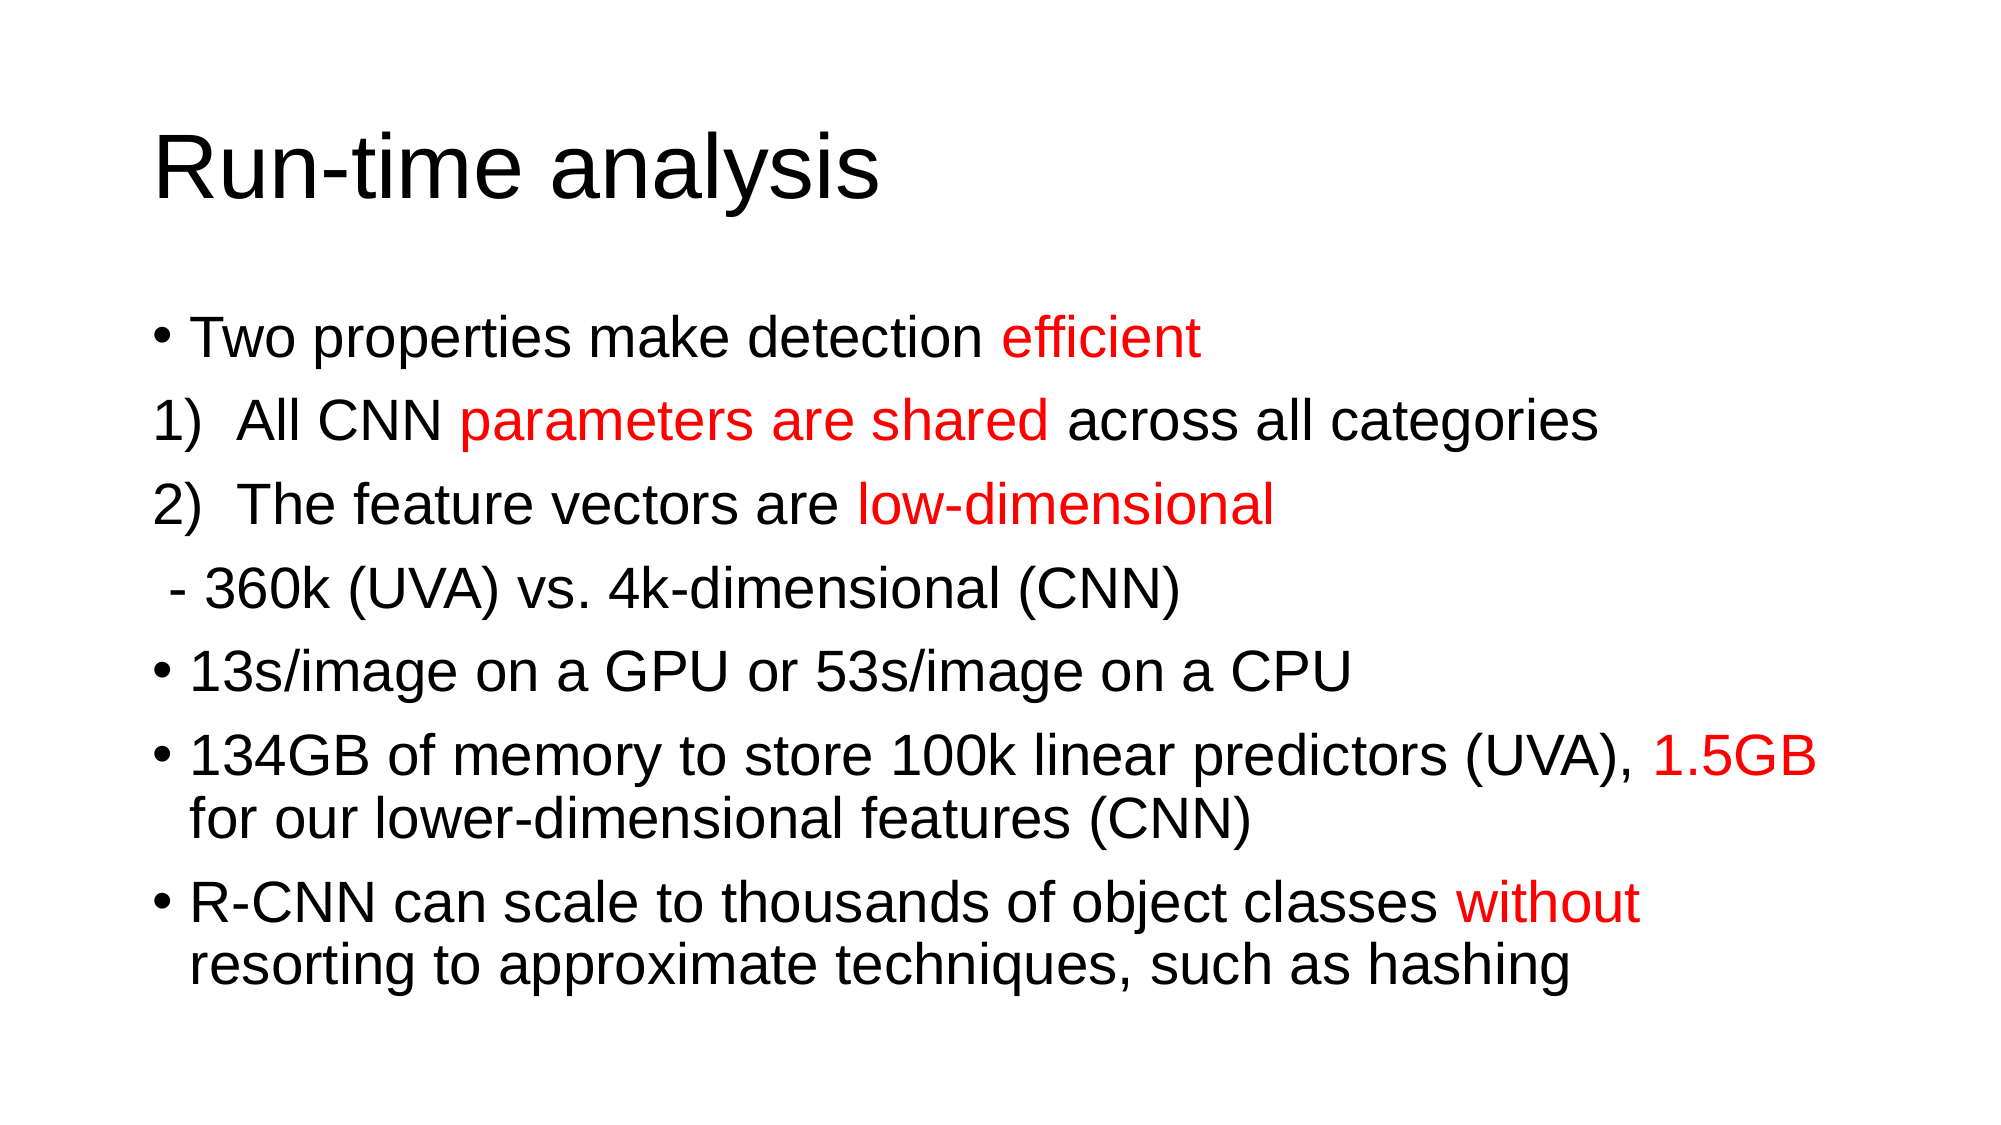

# Run-time analysis
Two properties make detection efficient
All CNN parameters are shared across all categories
The feature vectors are low-dimensional
 - 360k (UVA) vs. 4k-dimensional (CNN)
13s/image on a GPU or 53s/image on a CPU
134GB of memory to store 100k linear predictors (UVA), 1.5GB for our lower-dimensional features (CNN)
R-CNN can scale to thousands of object classes without resorting to approximate techniques, such as hashing